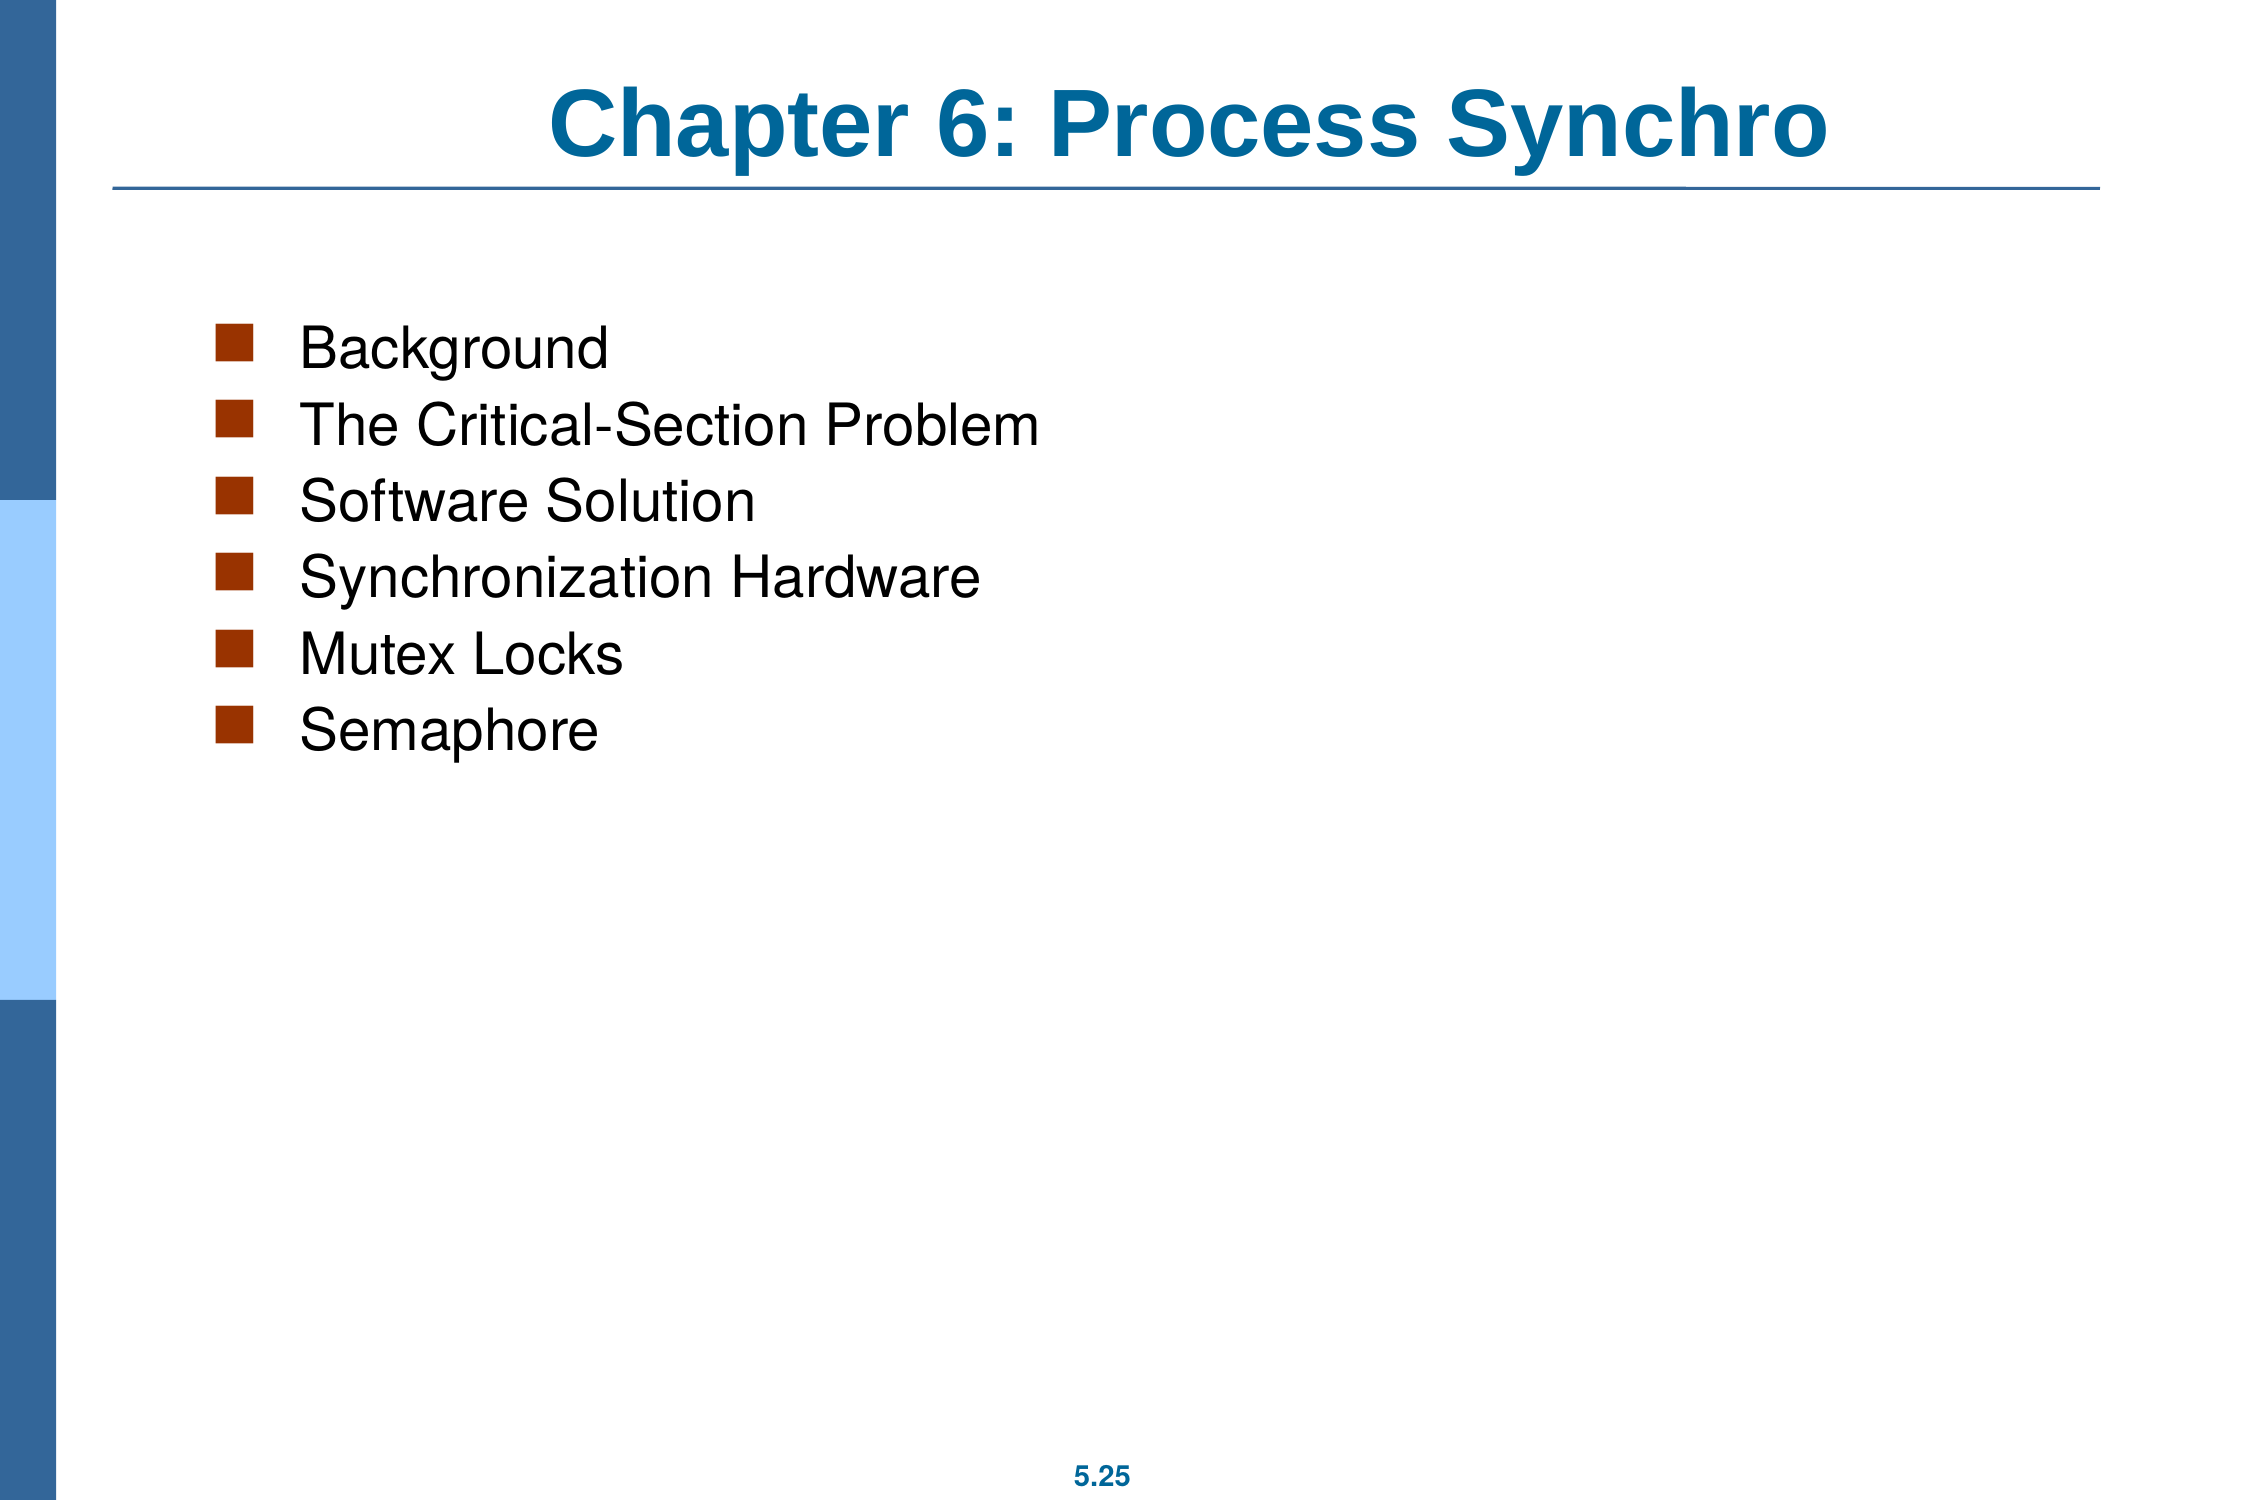

# Chapter 6: Process Synchro
Background
The Critical-Section Problem
Software Solution
Synchronization Hardware
Mutex Locks
Semaphore